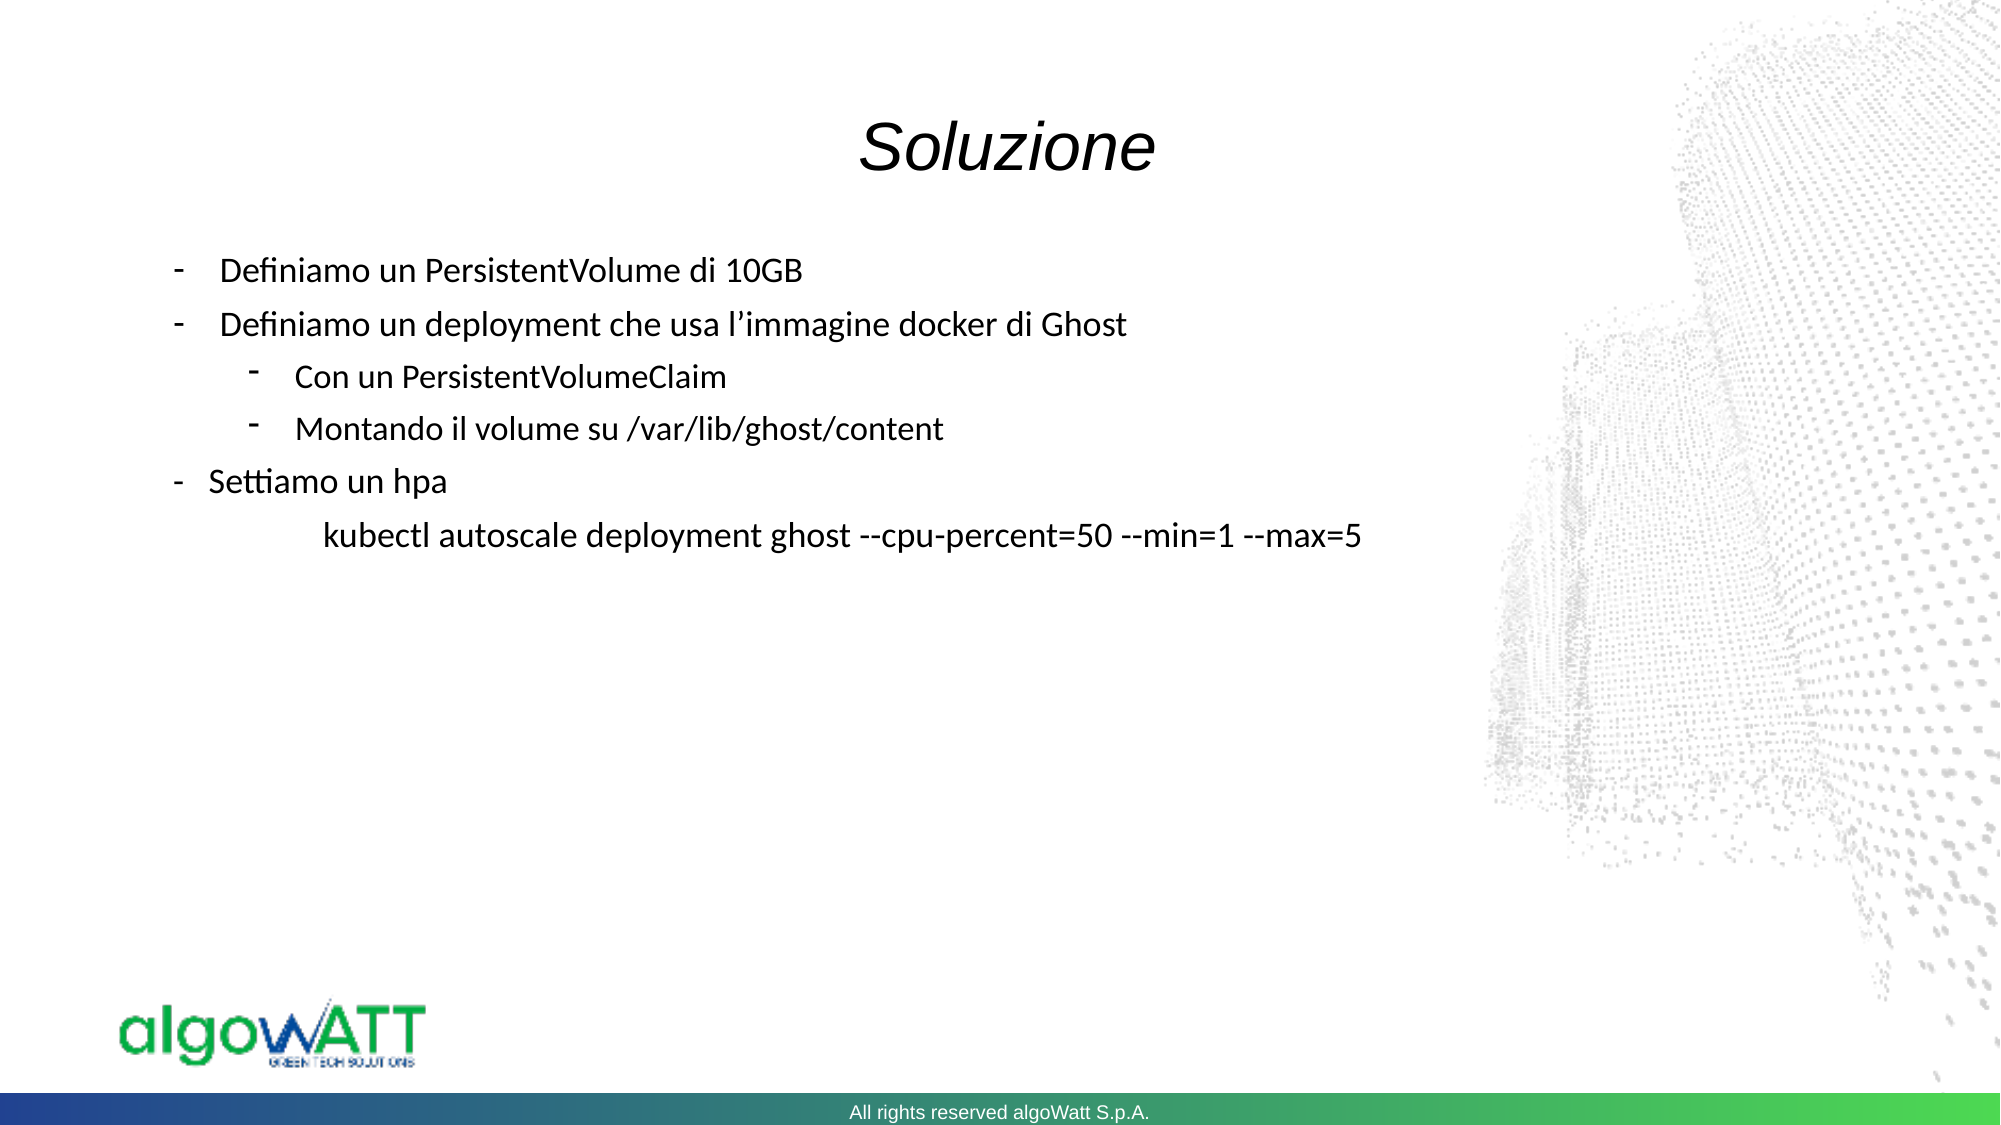

Soluzione

Definiamo un PersistentVolume di 10GB
Definiamo un deployment che usa l’immagine docker di Ghost
Con un PersistentVolumeClaim
Montando il volume su /var/lib/ghost/content
-   Settiamo un hpa
	kubectl autoscale deployment ghost --cpu-percent=50 --min=1 --max=5

All rights reserved algoWatt S.p.A.